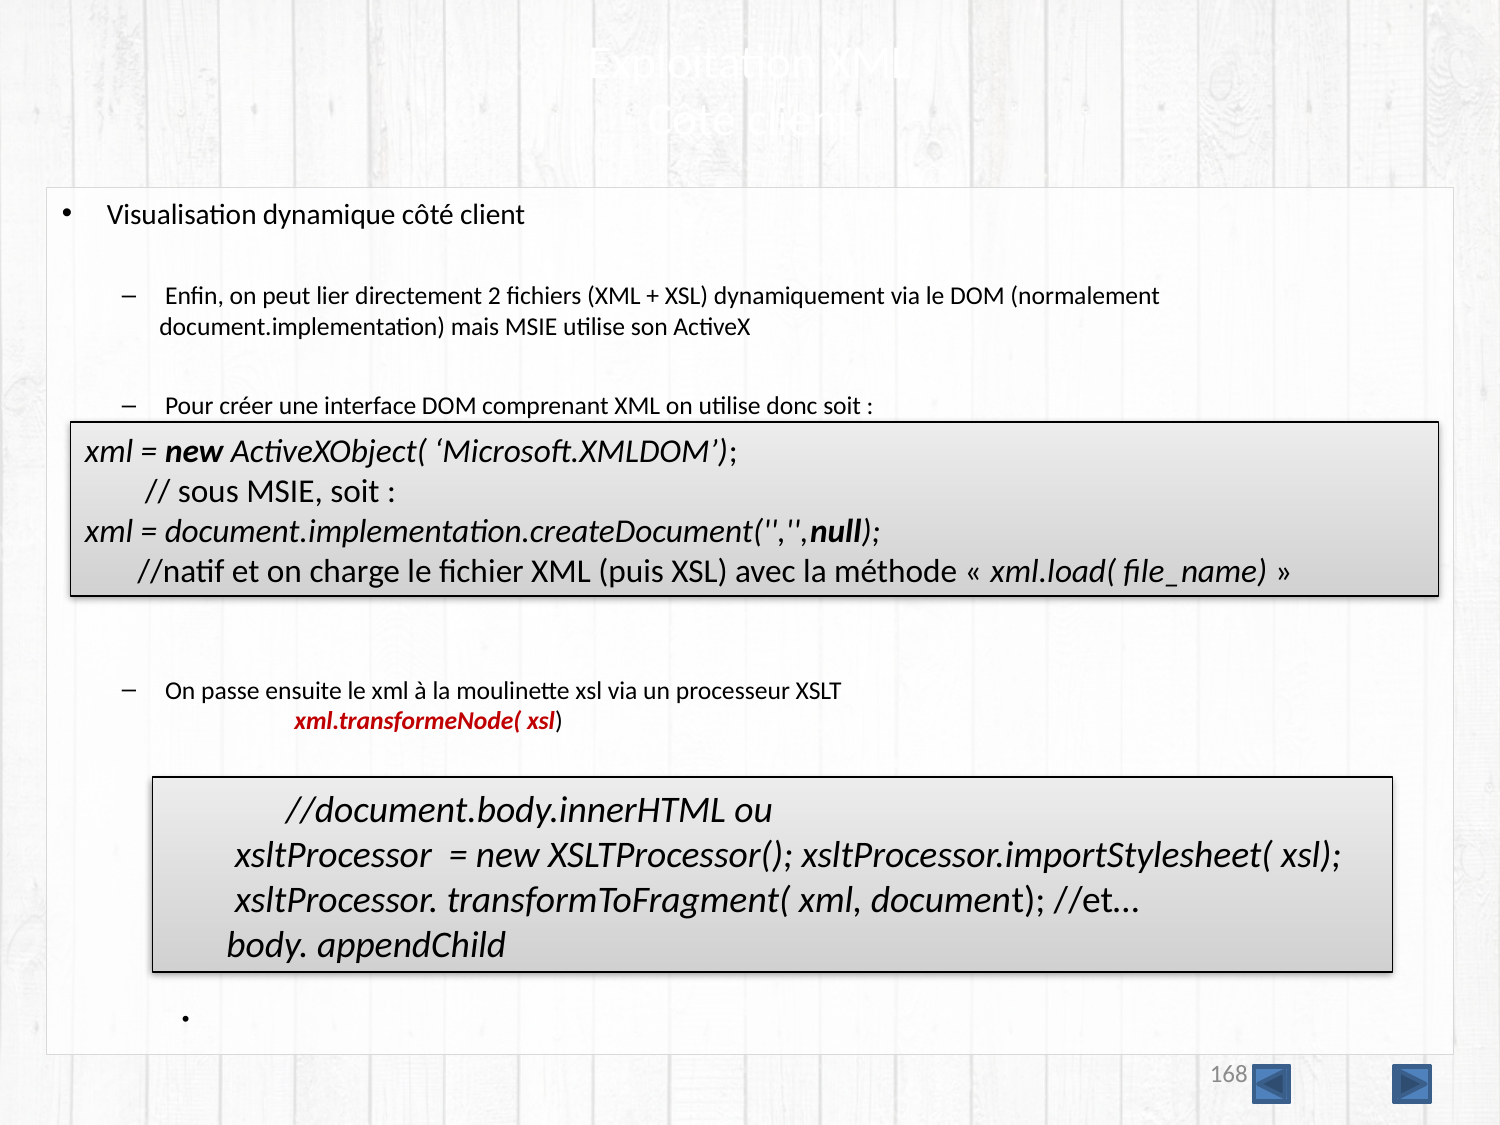

# Exploitation XML Côté client
Visualisation dynamique côté client

 Enfin, on peut lier directement 2 fichiers (XML + XSL) dynamiquement via le DOM (normalement document.implementation) mais MSIE utilise son ActiveX

 Pour créer une interface DOM comprenant XML on utilise donc soit :

 On passe ensuite le xml à la moulinette xsl via un processeur XSLT
		            xml.transformeNode( xsl)

et on affecte le DOM avec

xml = new ActiveXObject( ‘Microsoft.XMLDOM’);
        // sous MSIE, soit :
xml = document.implementation.createDocument('','',null);
       //natif et on charge le fichier XML (puis XSL) avec la méthode « xml.load( file_name) »
       //document.body.innerHTML ou
 xsltProcessor  = new XSLTProcessor(); xsltProcessor.importStylesheet( xsl);
 xsltProcessor. transformToFragment( xml, document); //et…
body. appendChild
168